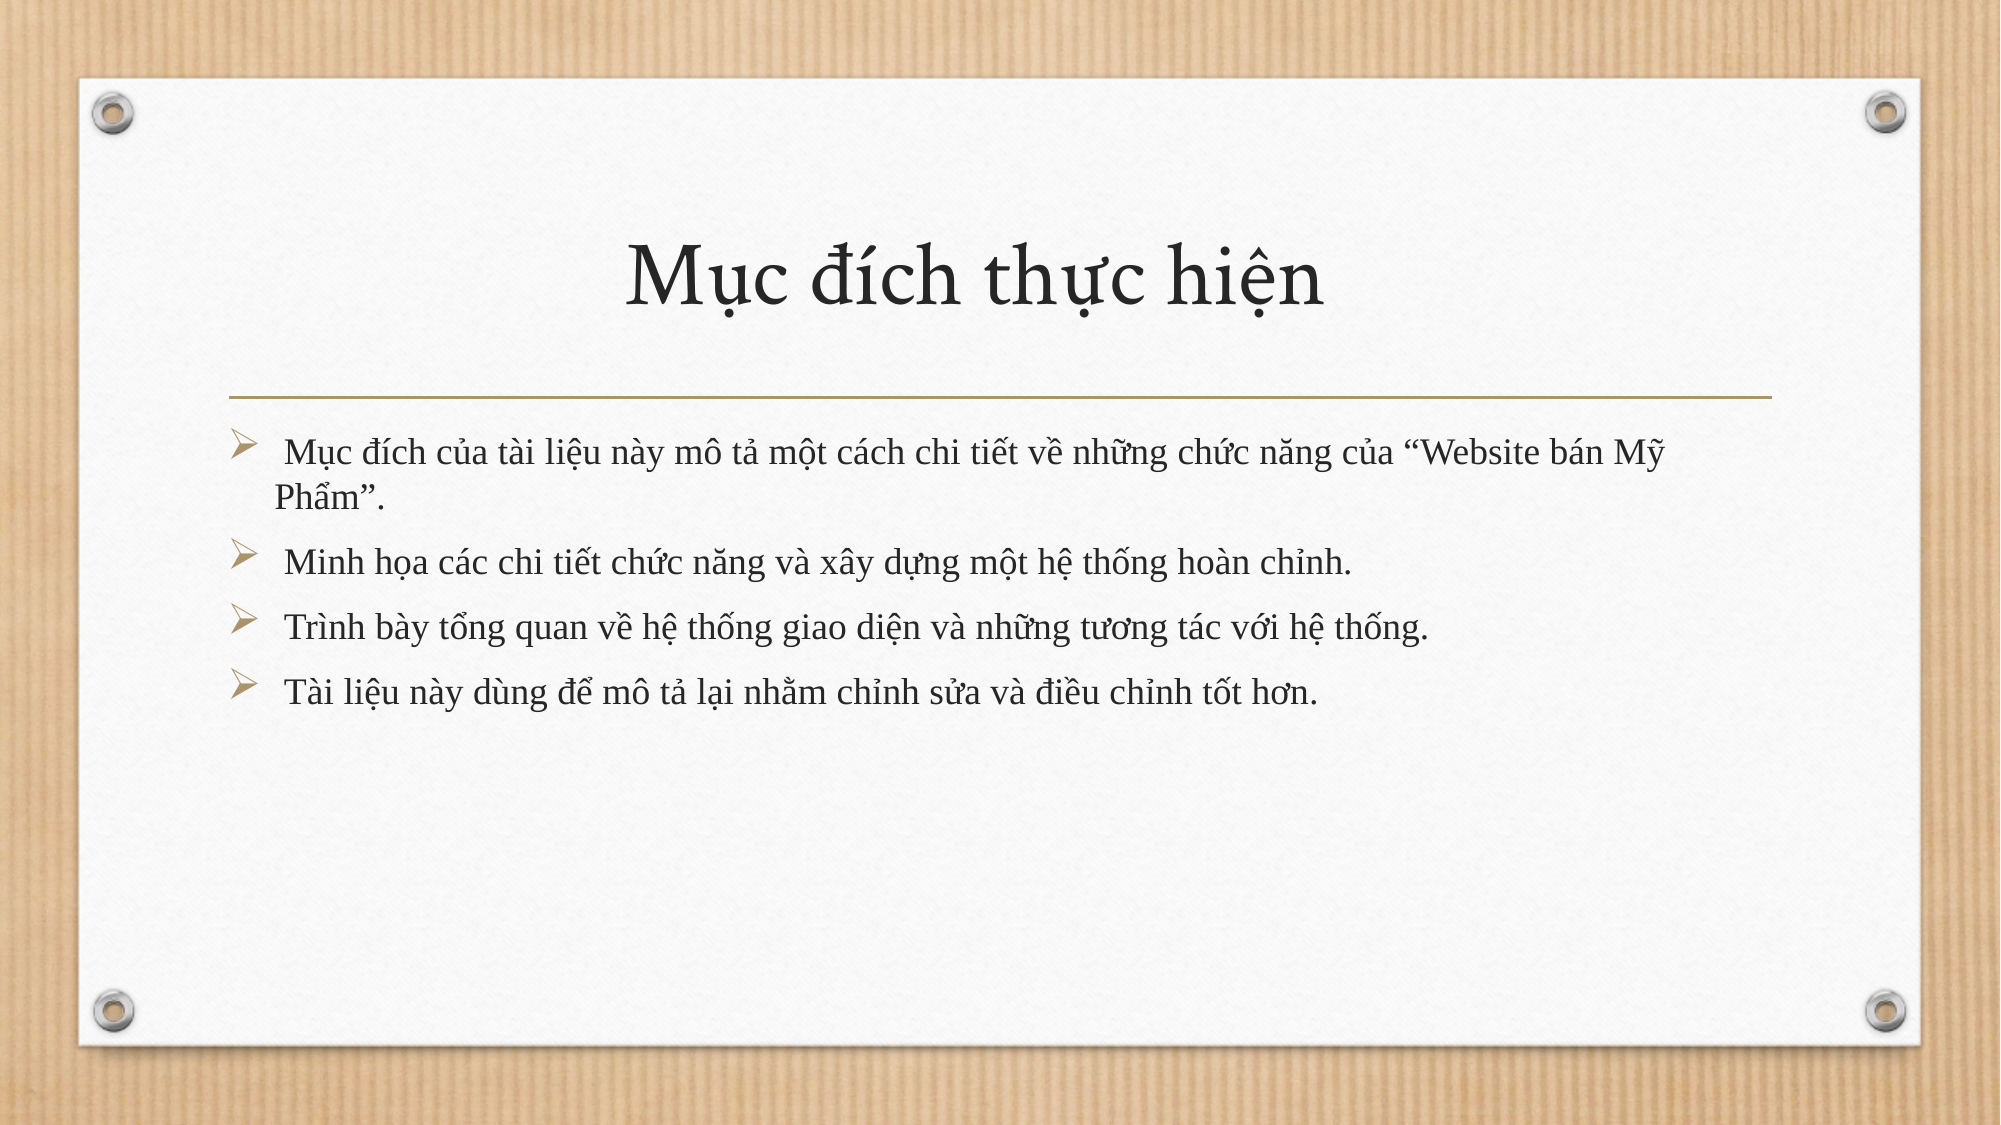

# Mục đích thực hiện
 Mục đích của tài liệu này mô tả một cách chi tiết về những chức năng của “Website bán Mỹ Phẩm”.
 Minh họa các chi tiết chức năng và xây dựng một hệ thống hoàn chỉnh.
 Trình bày tổng quan về hệ thống giao diện và những tương tác với hệ thống.
 Tài liệu này dùng để mô tả lại nhằm chỉnh sửa và điều chỉnh tốt hơn.